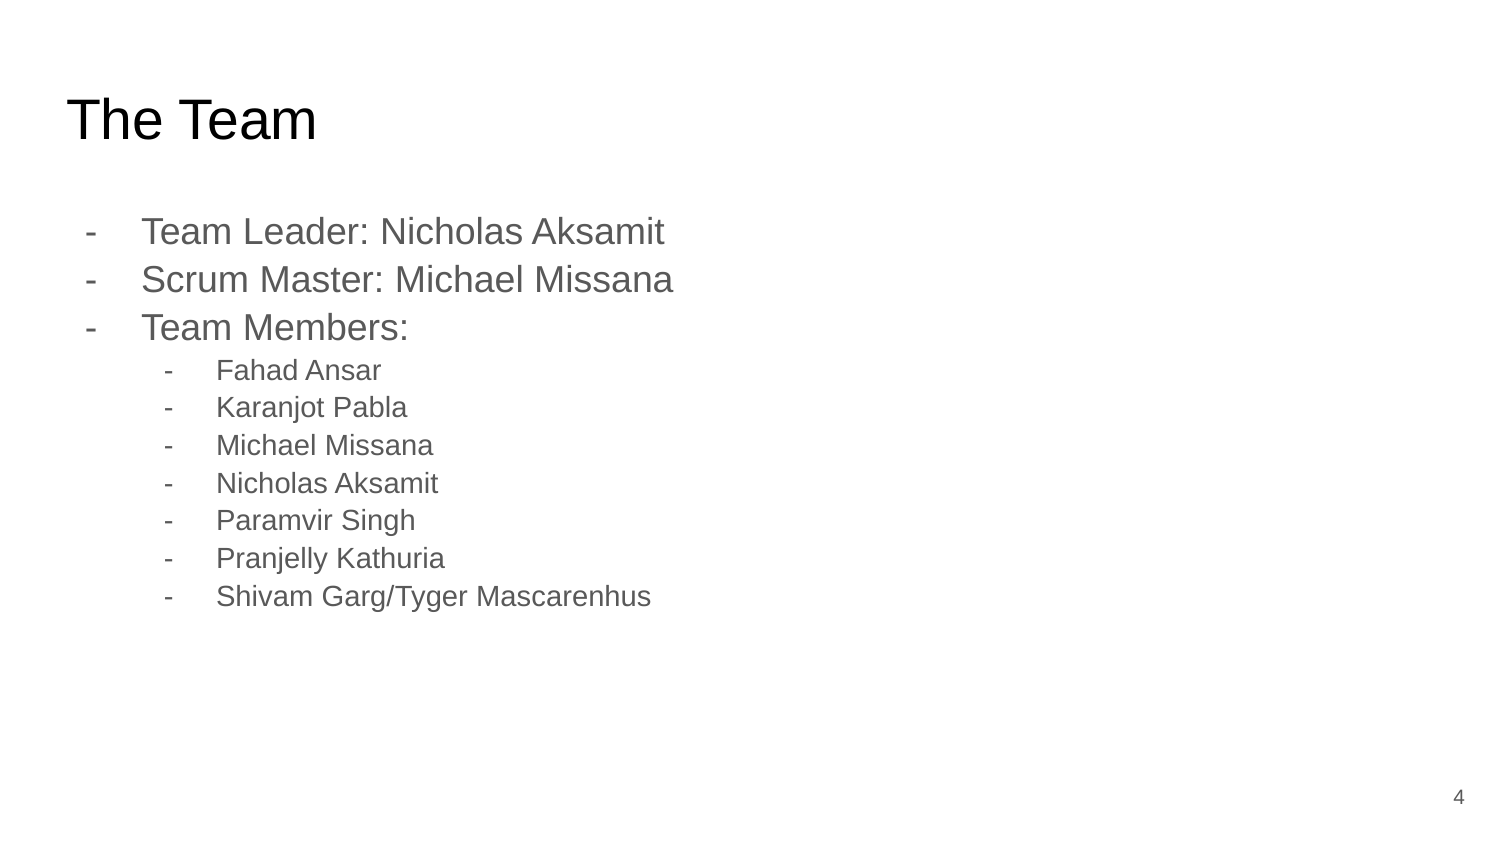

# The Team
Team Leader: Nicholas Aksamit
Scrum Master: Michael Missana
Team Members:
Fahad Ansar
Karanjot Pabla
Michael Missana
Nicholas Aksamit
Paramvir Singh
Pranjelly Kathuria
Shivam Garg/Tyger Mascarenhus
4